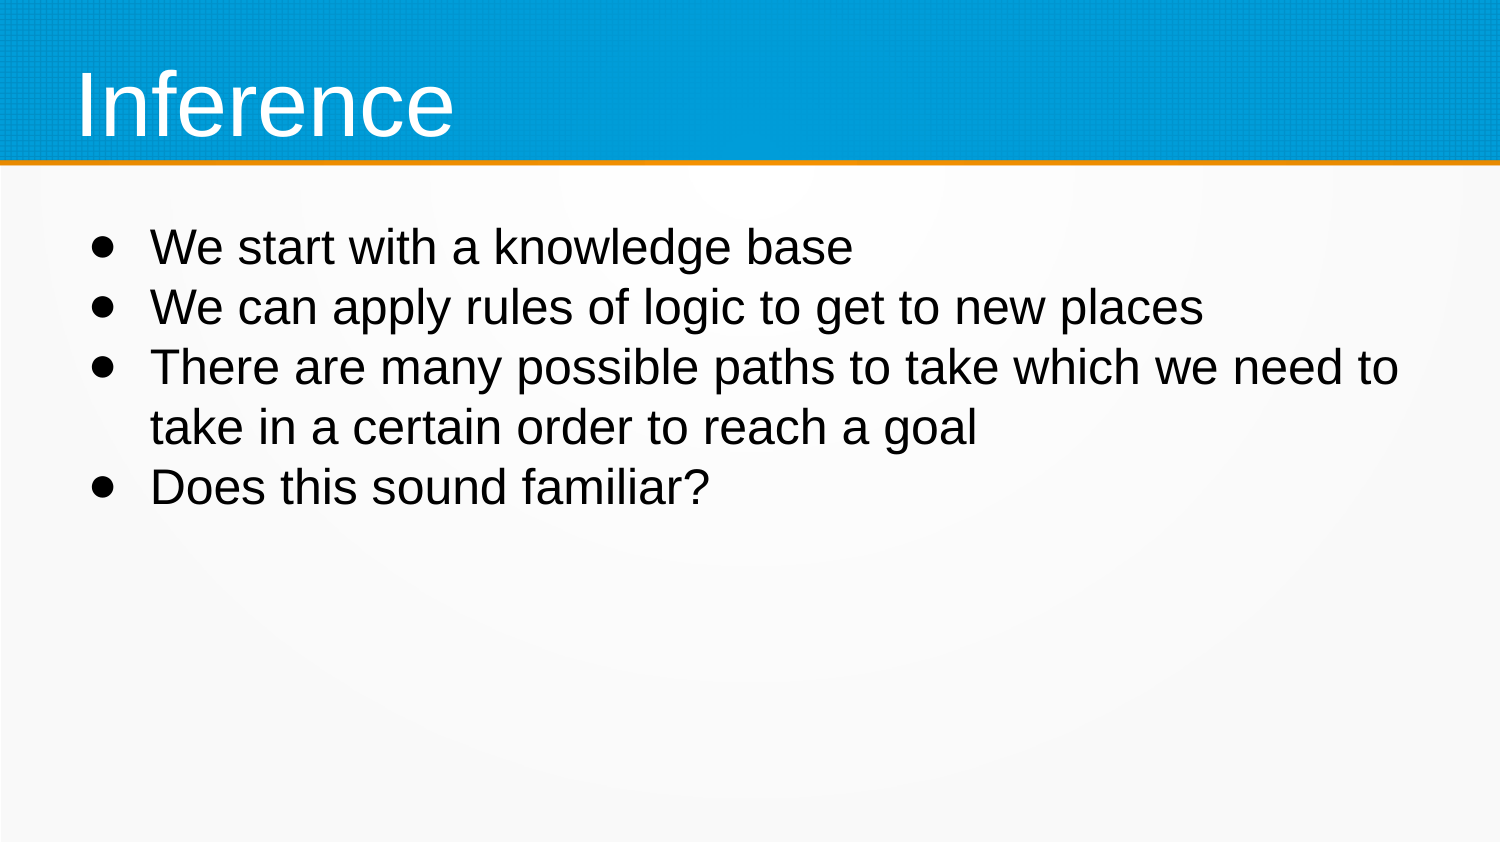

Inference
We start with a knowledge base
We can apply rules of logic to get to new places
There are many possible paths to take which we need to take in a certain order to reach a goal
Does this sound familiar?